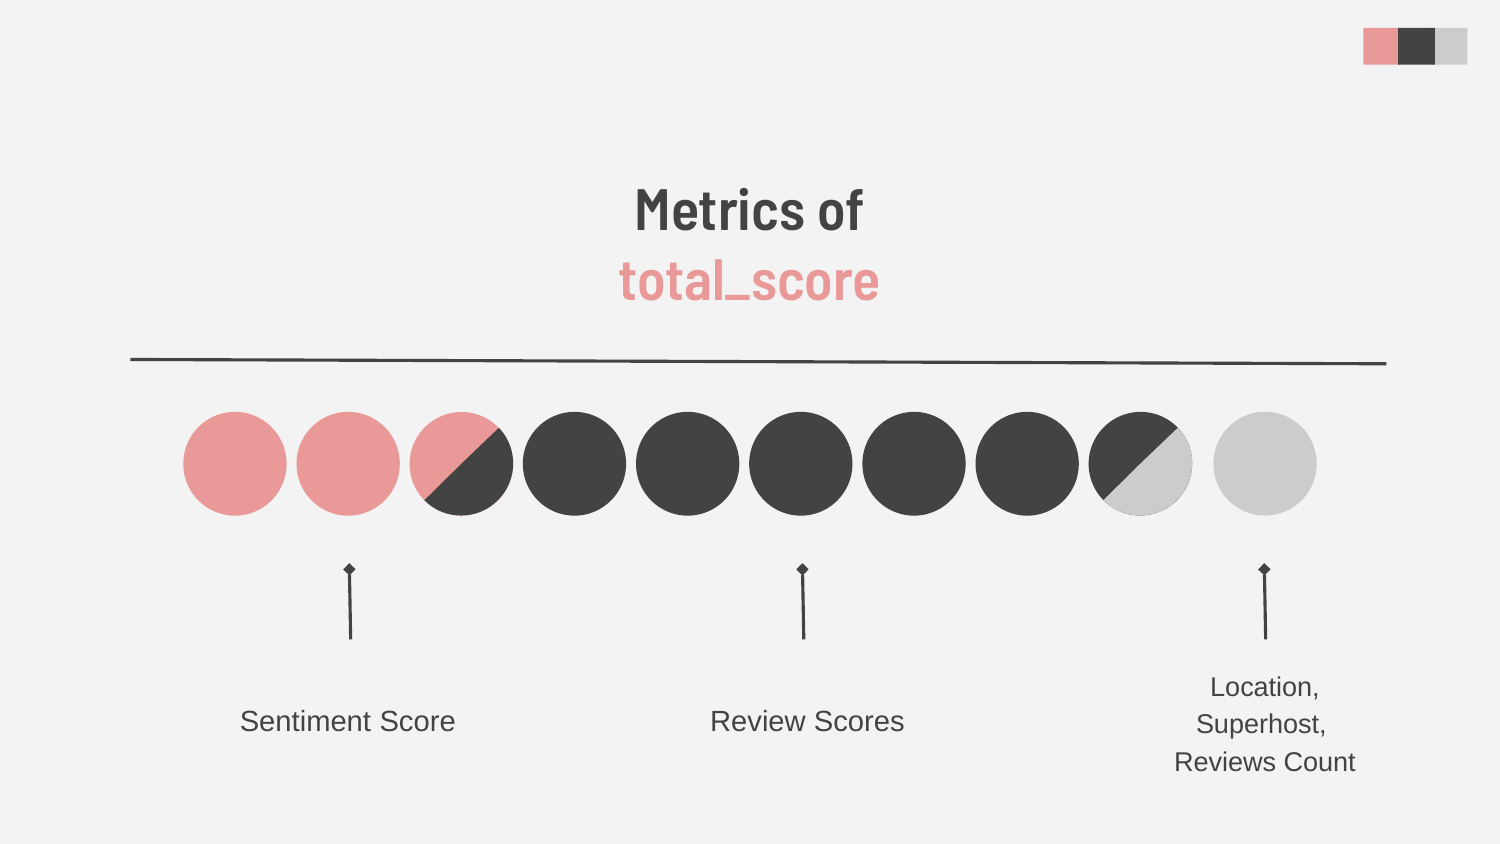

Metrics of total_score

Review Scores
Sentiment Score
Location,
Superhost,
Reviews Count